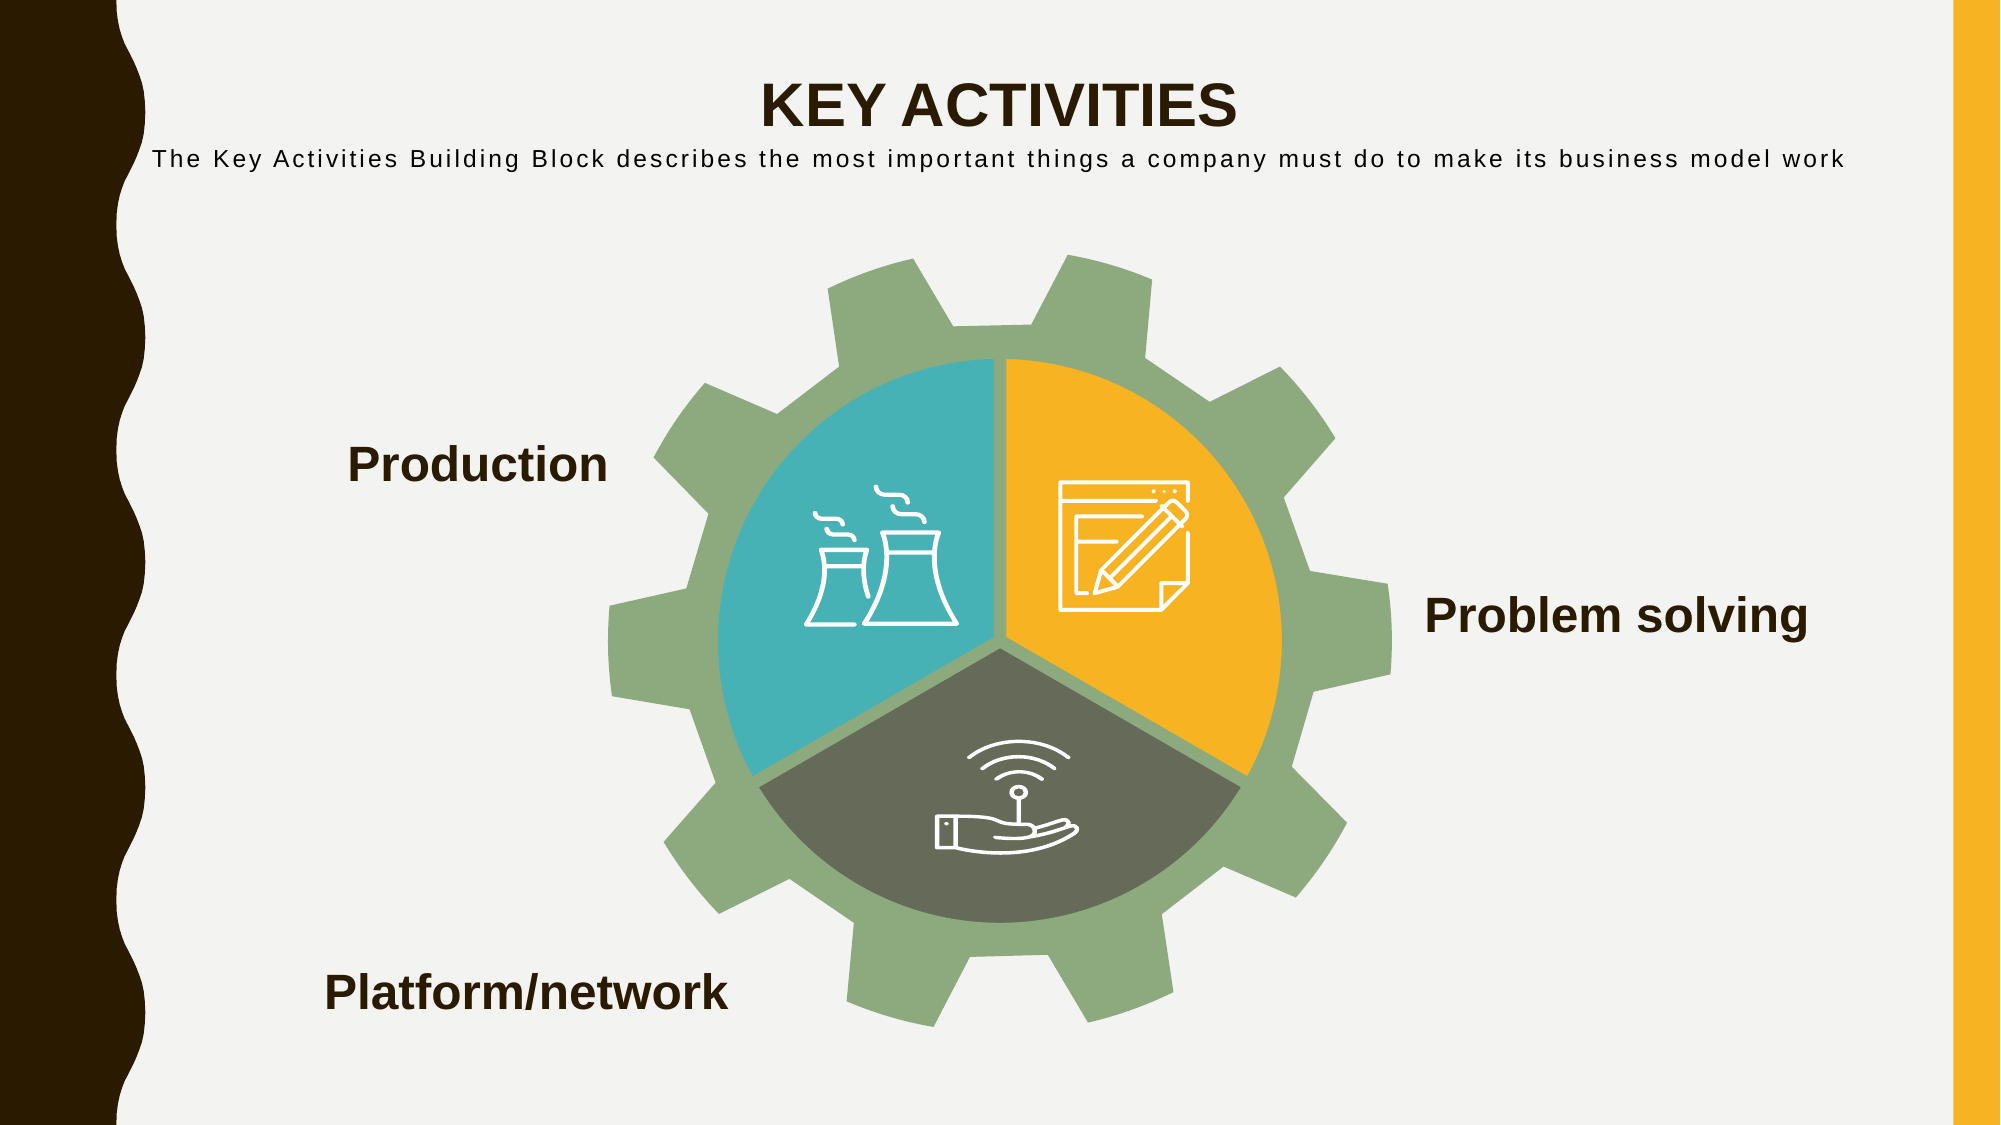

KEY ACTIVITIES
The Key Activities Building Block describes the most important things a company must do to make its business model work

### Chart

| Category | Sales |
|---|---|
| TITLE 01 | 3.0 |
| TITLE 02 | 3.0 |
| TITLE 03 | 3.0 |
Production

Problem solving

Platform/network